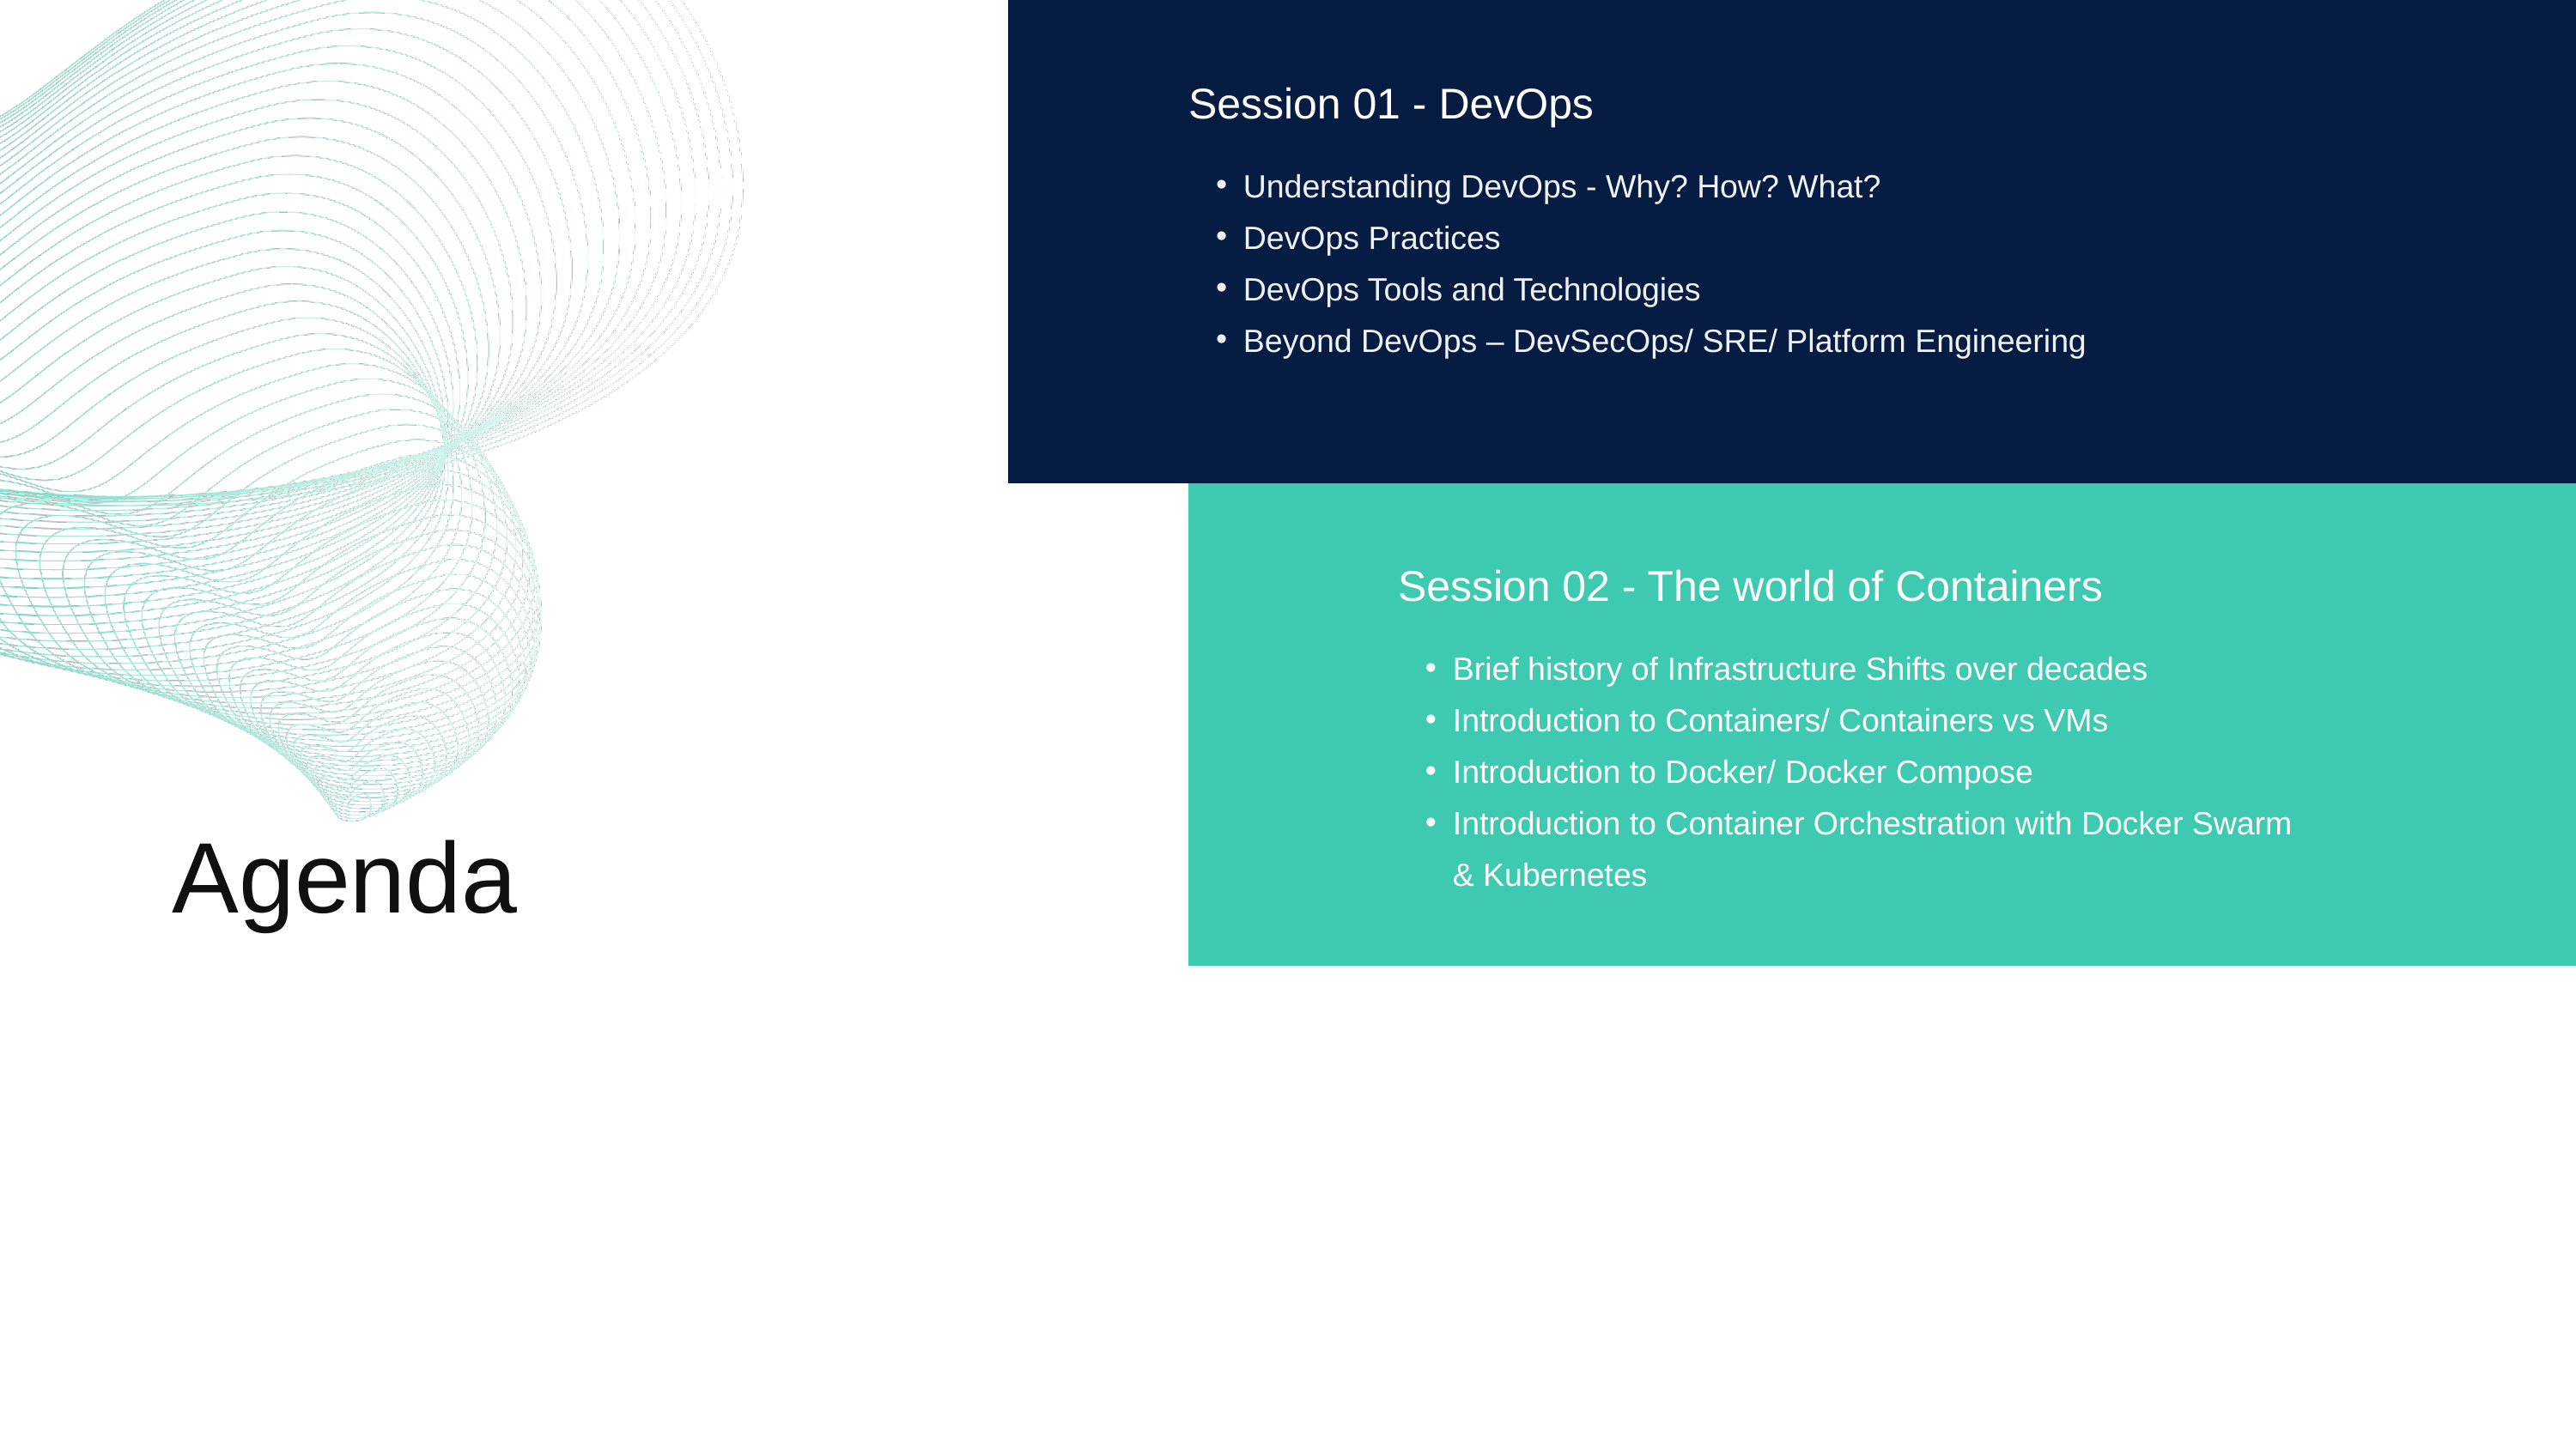

Session 01 - DevOps
Understanding DevOps - Why? How? What?
DevOps Practices
DevOps Tools and Technologies
Beyond DevOps – DevSecOps/ SRE/ Platform Engineering

Session 02 - The world of Containers
Brief history of Infrastructure Shifts over decades
Introduction to Containers/ Containers vs VMs
Introduction to Docker/ Docker Compose
Introduction to Container Orchestration with Docker Swarm & Kubernetes
Agenda
Session 03 - Infrastructure As Code